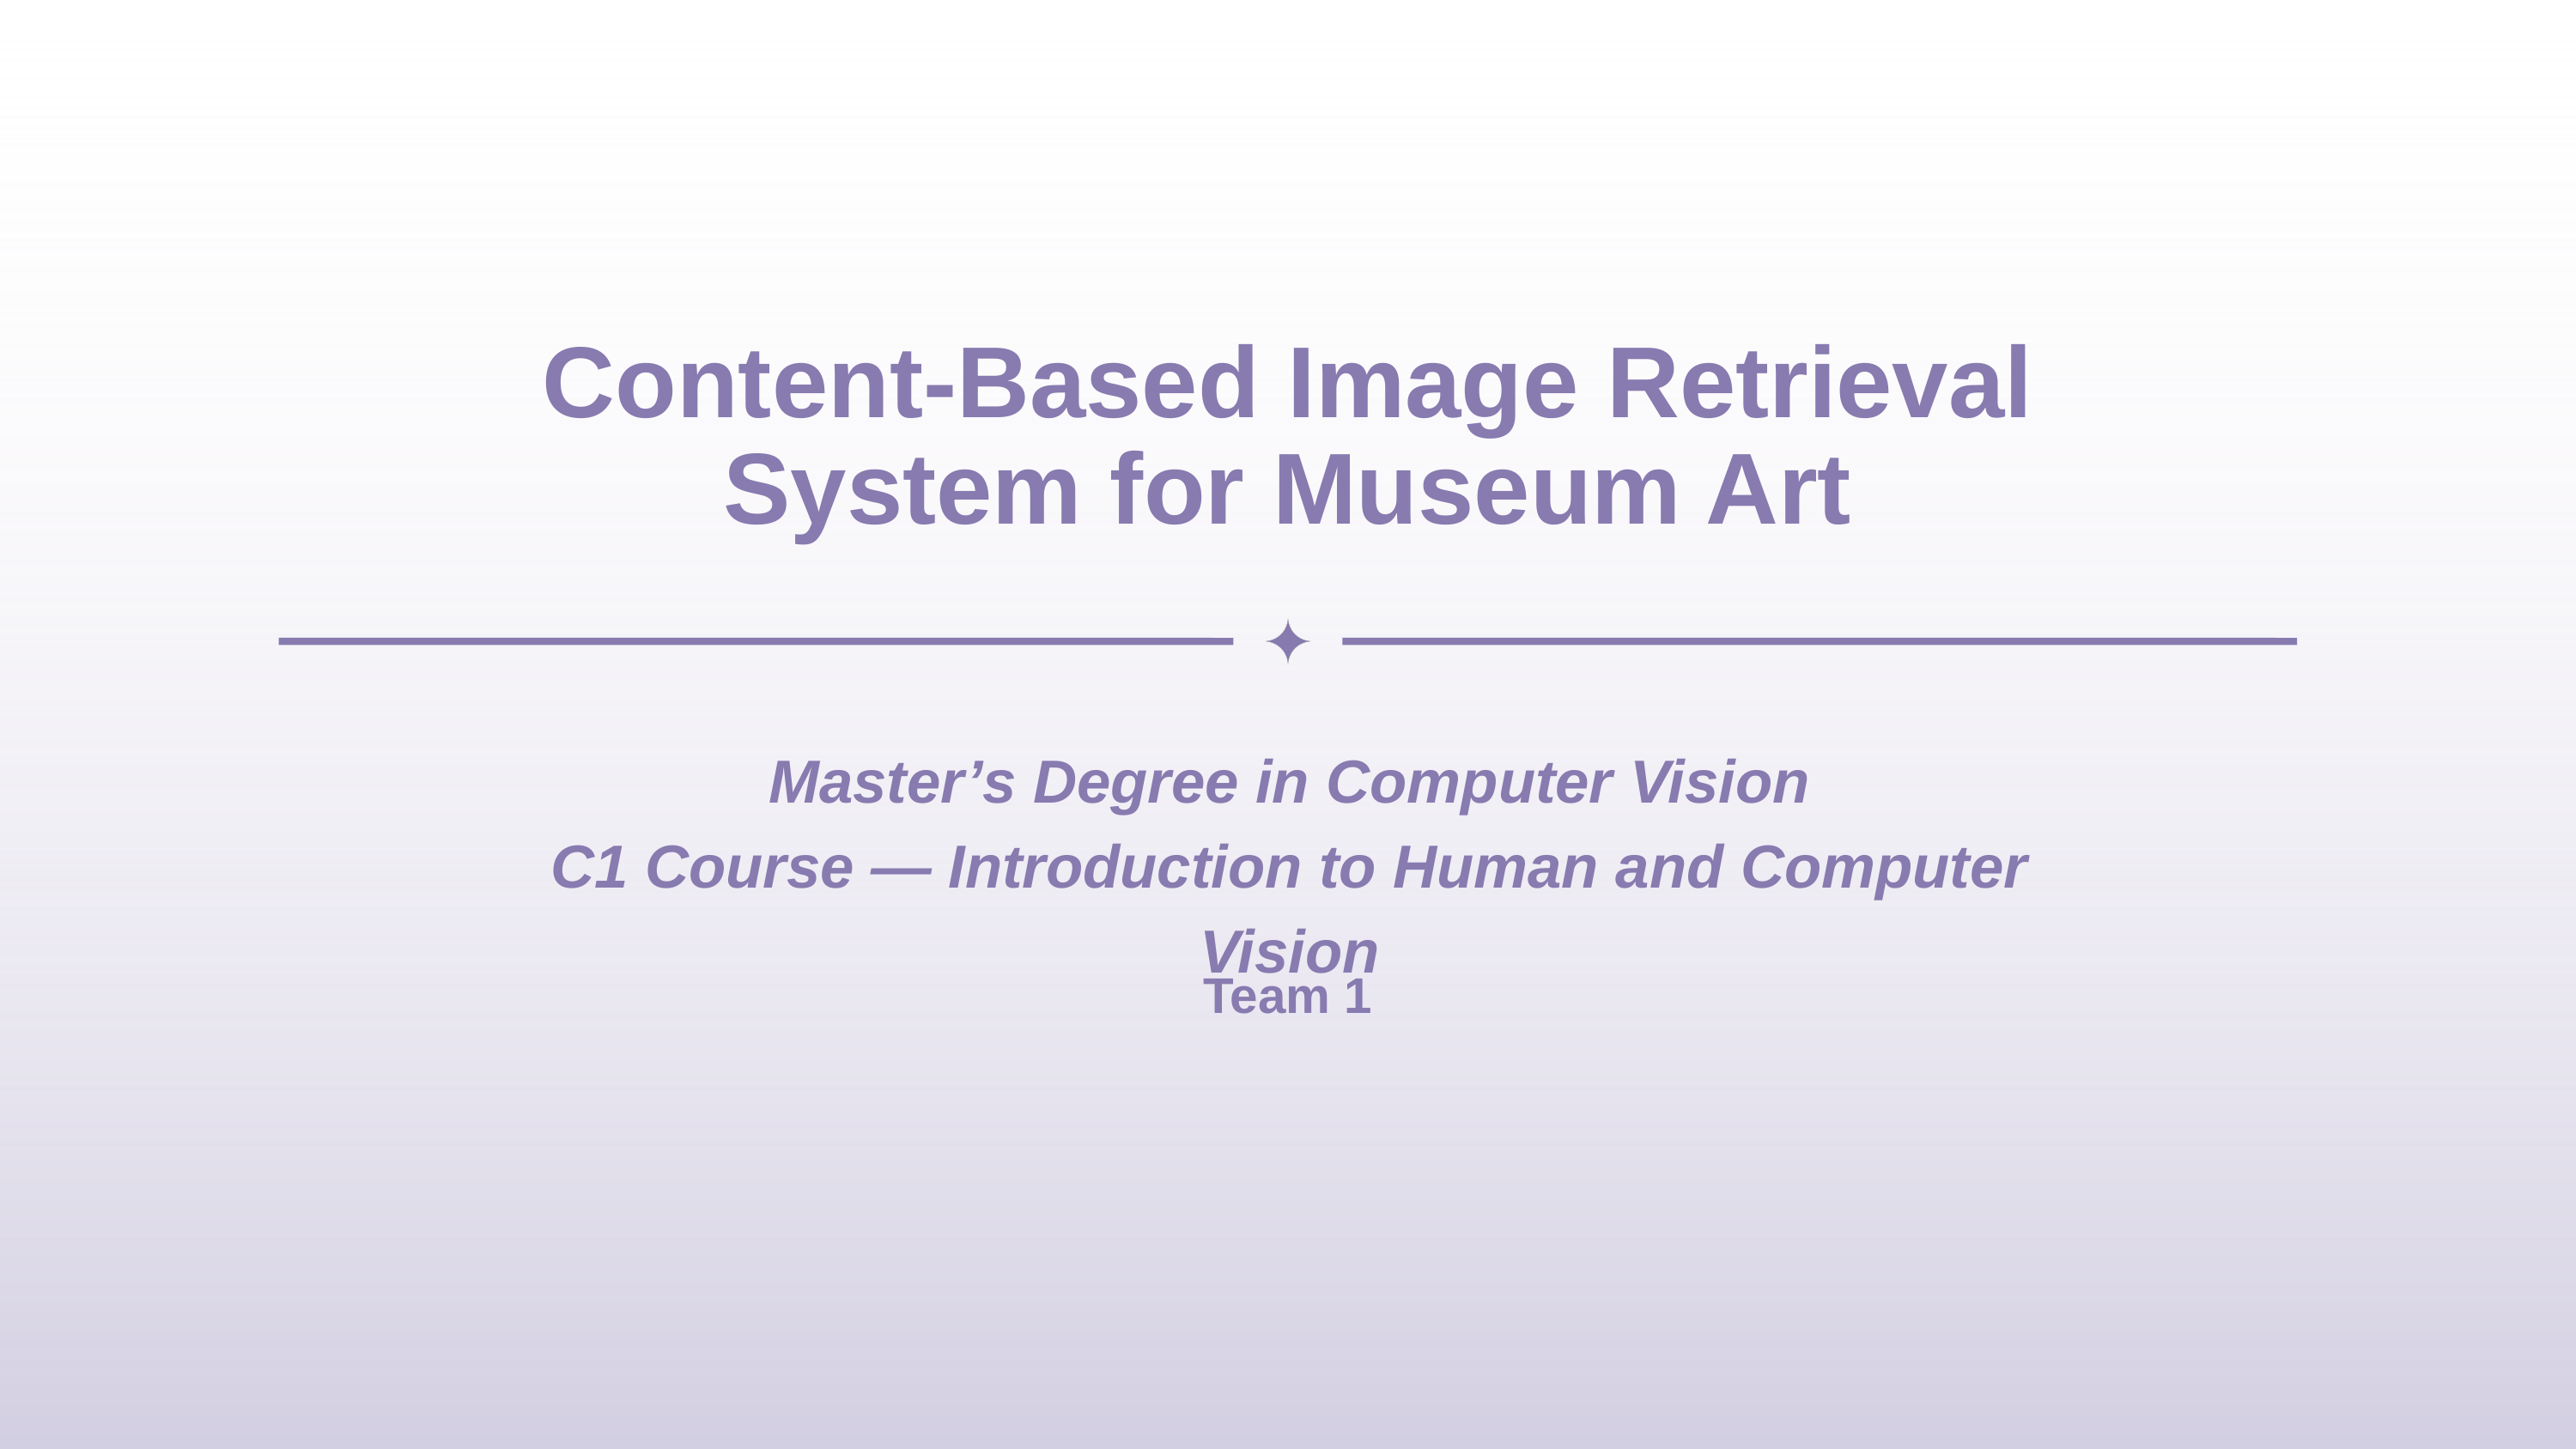

Content-Based Image Retrieval System for Museum Art

Master’s Degree in Computer Vision
C1 Course — Introduction to Human and Computer Vision

Team 1